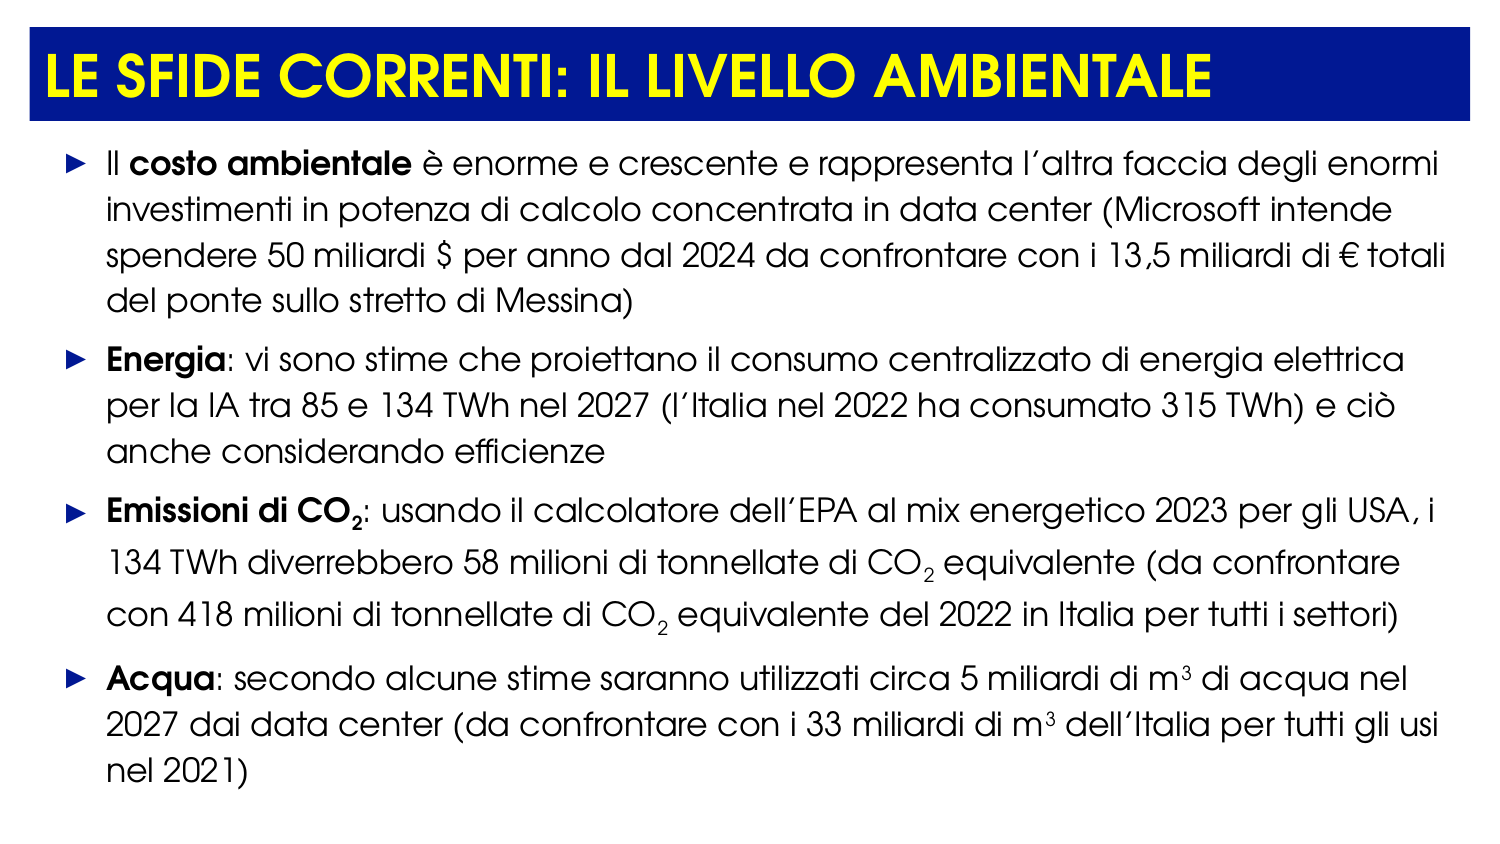

# Le sfide correnti: il livello ambientale
Il costo ambientale è enorme e crescente e rappresenta l’altra faccia degli enormi investimenti in potenza di calcolo concentrata in data center (Microsoft intende spendere 50 miliardi $ per anno dal 2024 da confrontare con i 13,5 miliardi di € totali del ponte sullo stretto di Messina)
Energia: vi sono stime che proiettano il consumo centralizzato di energia elettrica per la IA tra 85 e 134 TWh nel 2027 (l’Italia nel 2022 ha consumato 315 TWh) e ciò anche considerando efficienze
Emissioni di CO2: usando il calcolatore dell’EPA al mix energetico 2023 per gli USA, i 134 TWh diverrebbero 58 milioni di tonnellate di CO2 equivalente (da confrontare con 418 milioni di tonnellate di CO2 equivalente del 2022 in Italia per tutti i settori)
Acqua: secondo alcune stime saranno utilizzati circa 5 miliardi di m3 di acqua nel 2027 dai data center (da confrontare con i 33 miliardi di m3 dell’Italia per tutti gli usi nel 2021)